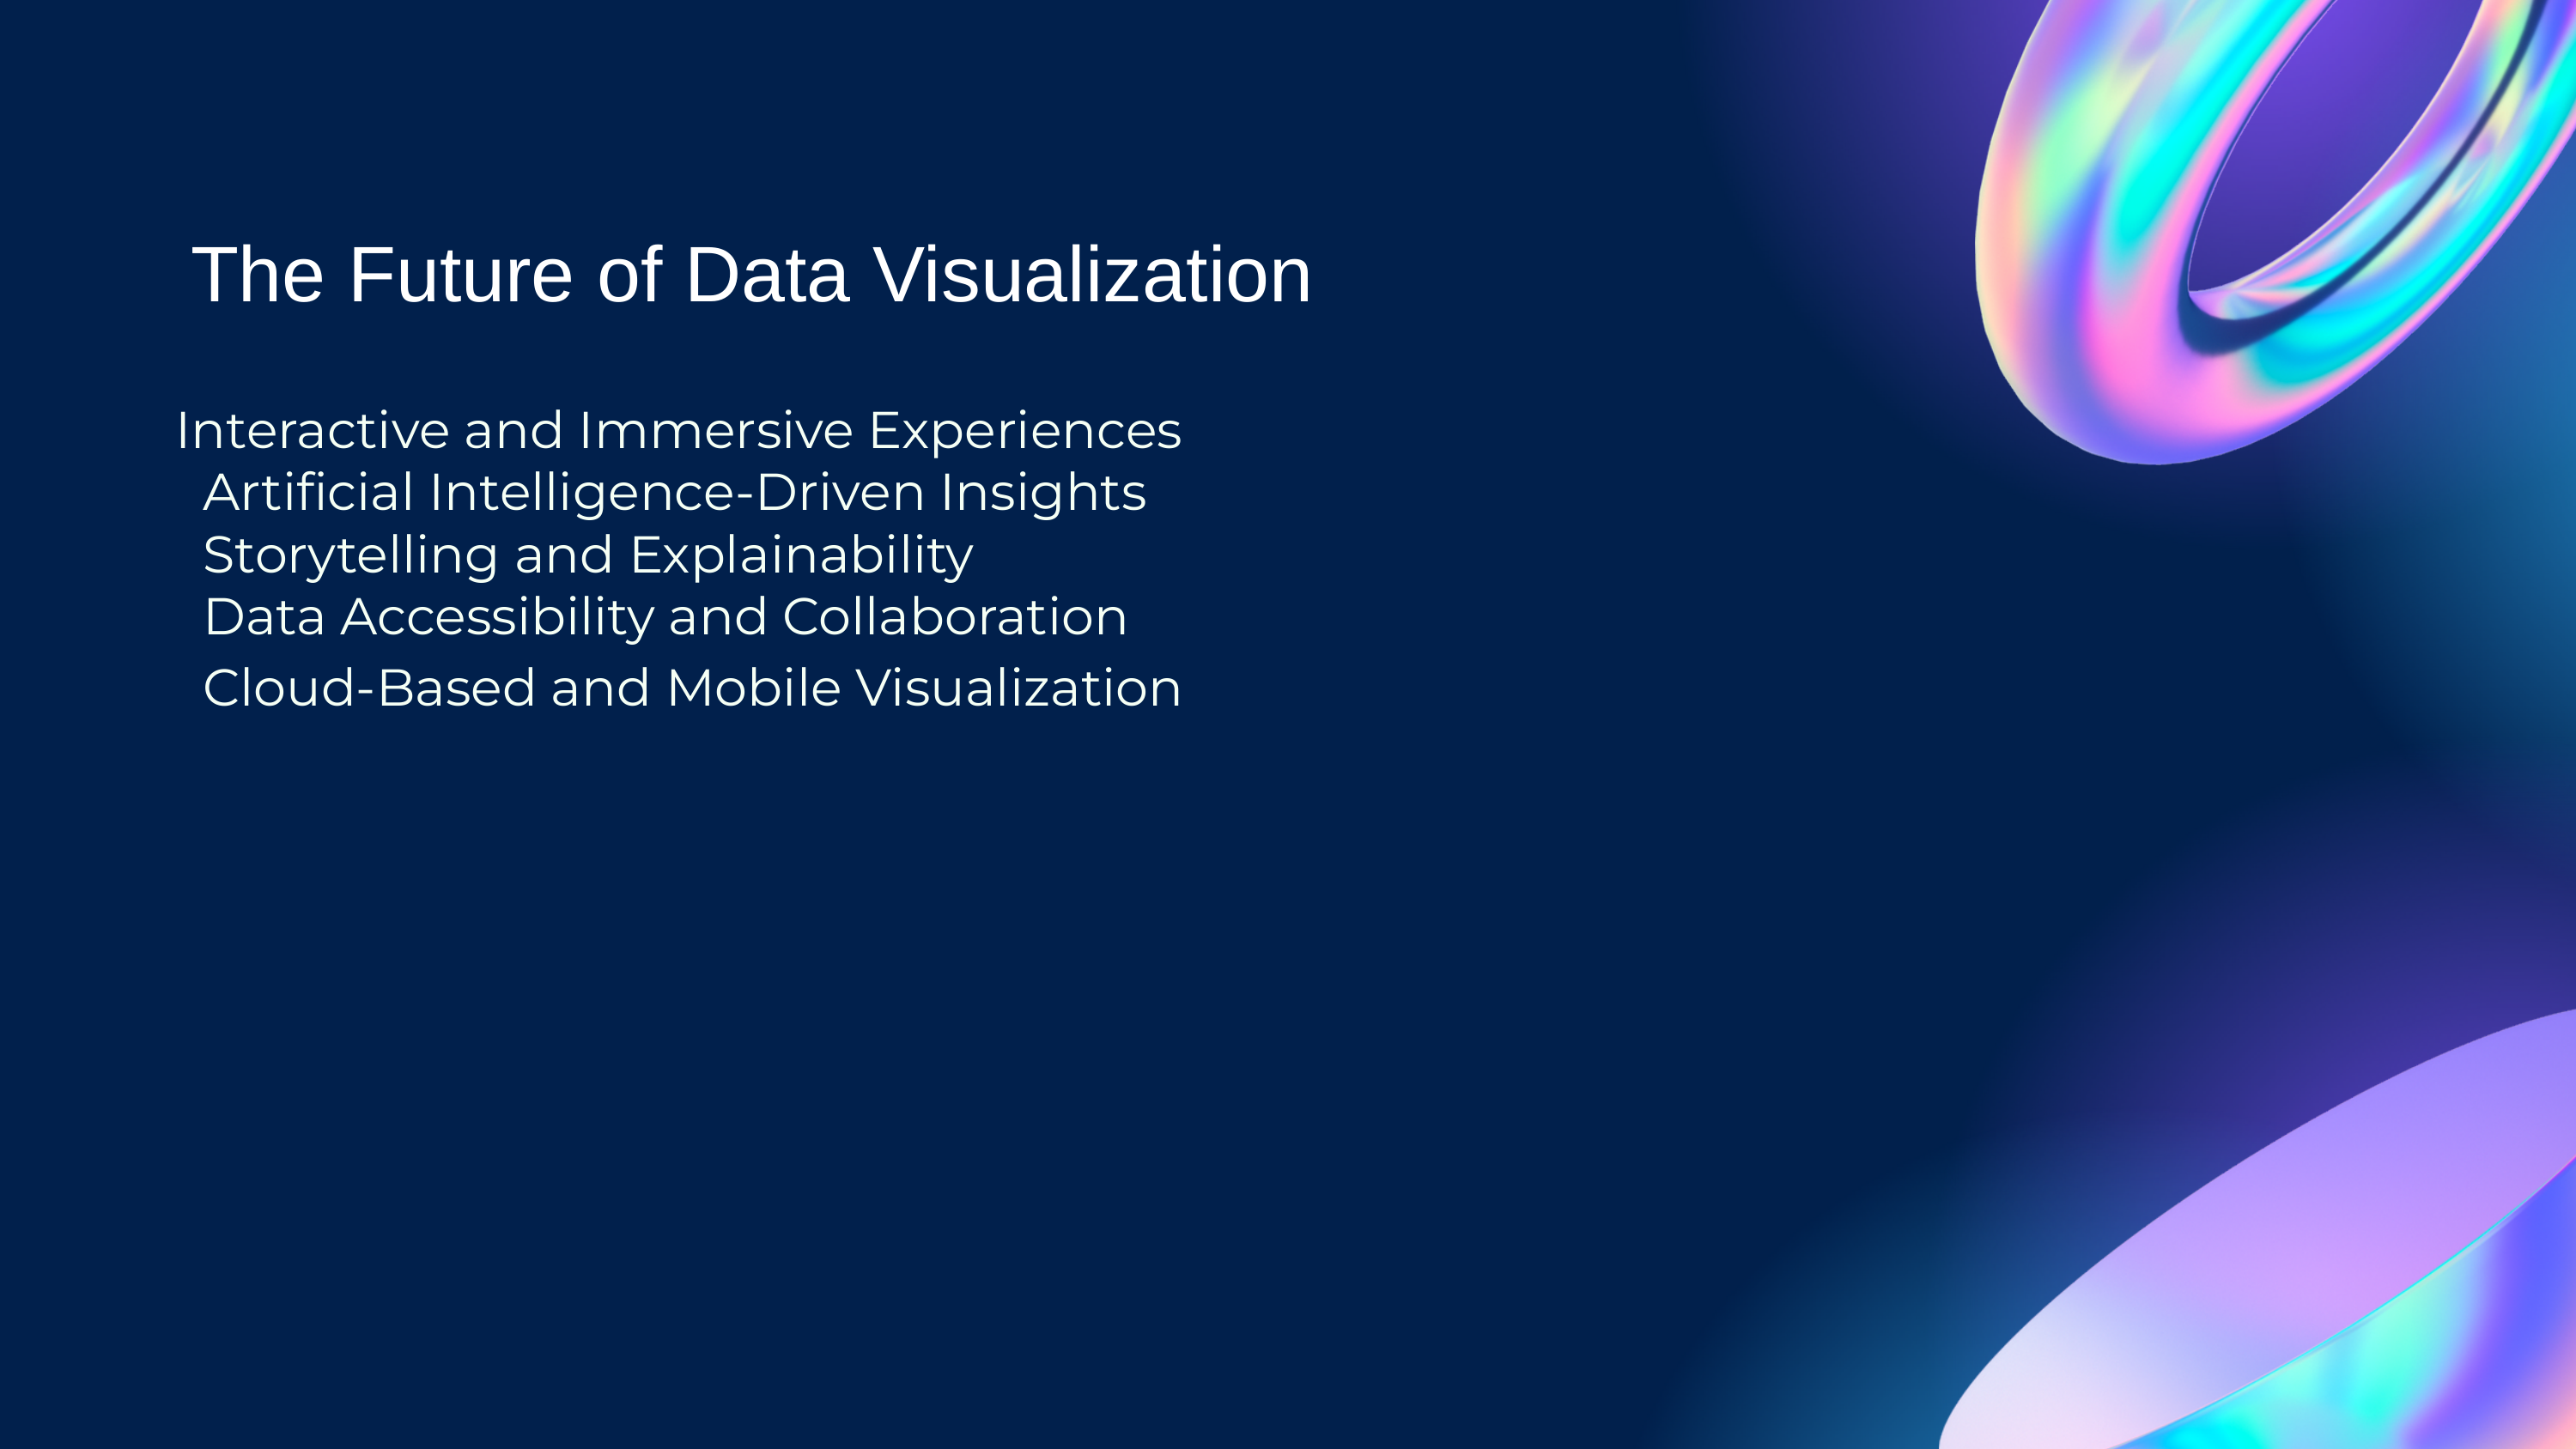

The Future of Data Visualization
Interactive and Immersive Experiences
  Artificial Intelligence-Driven Insights
  Storytelling and Explainability
  Data Accessibility and Collaboration
  Cloud-Based and Mobile Visualization